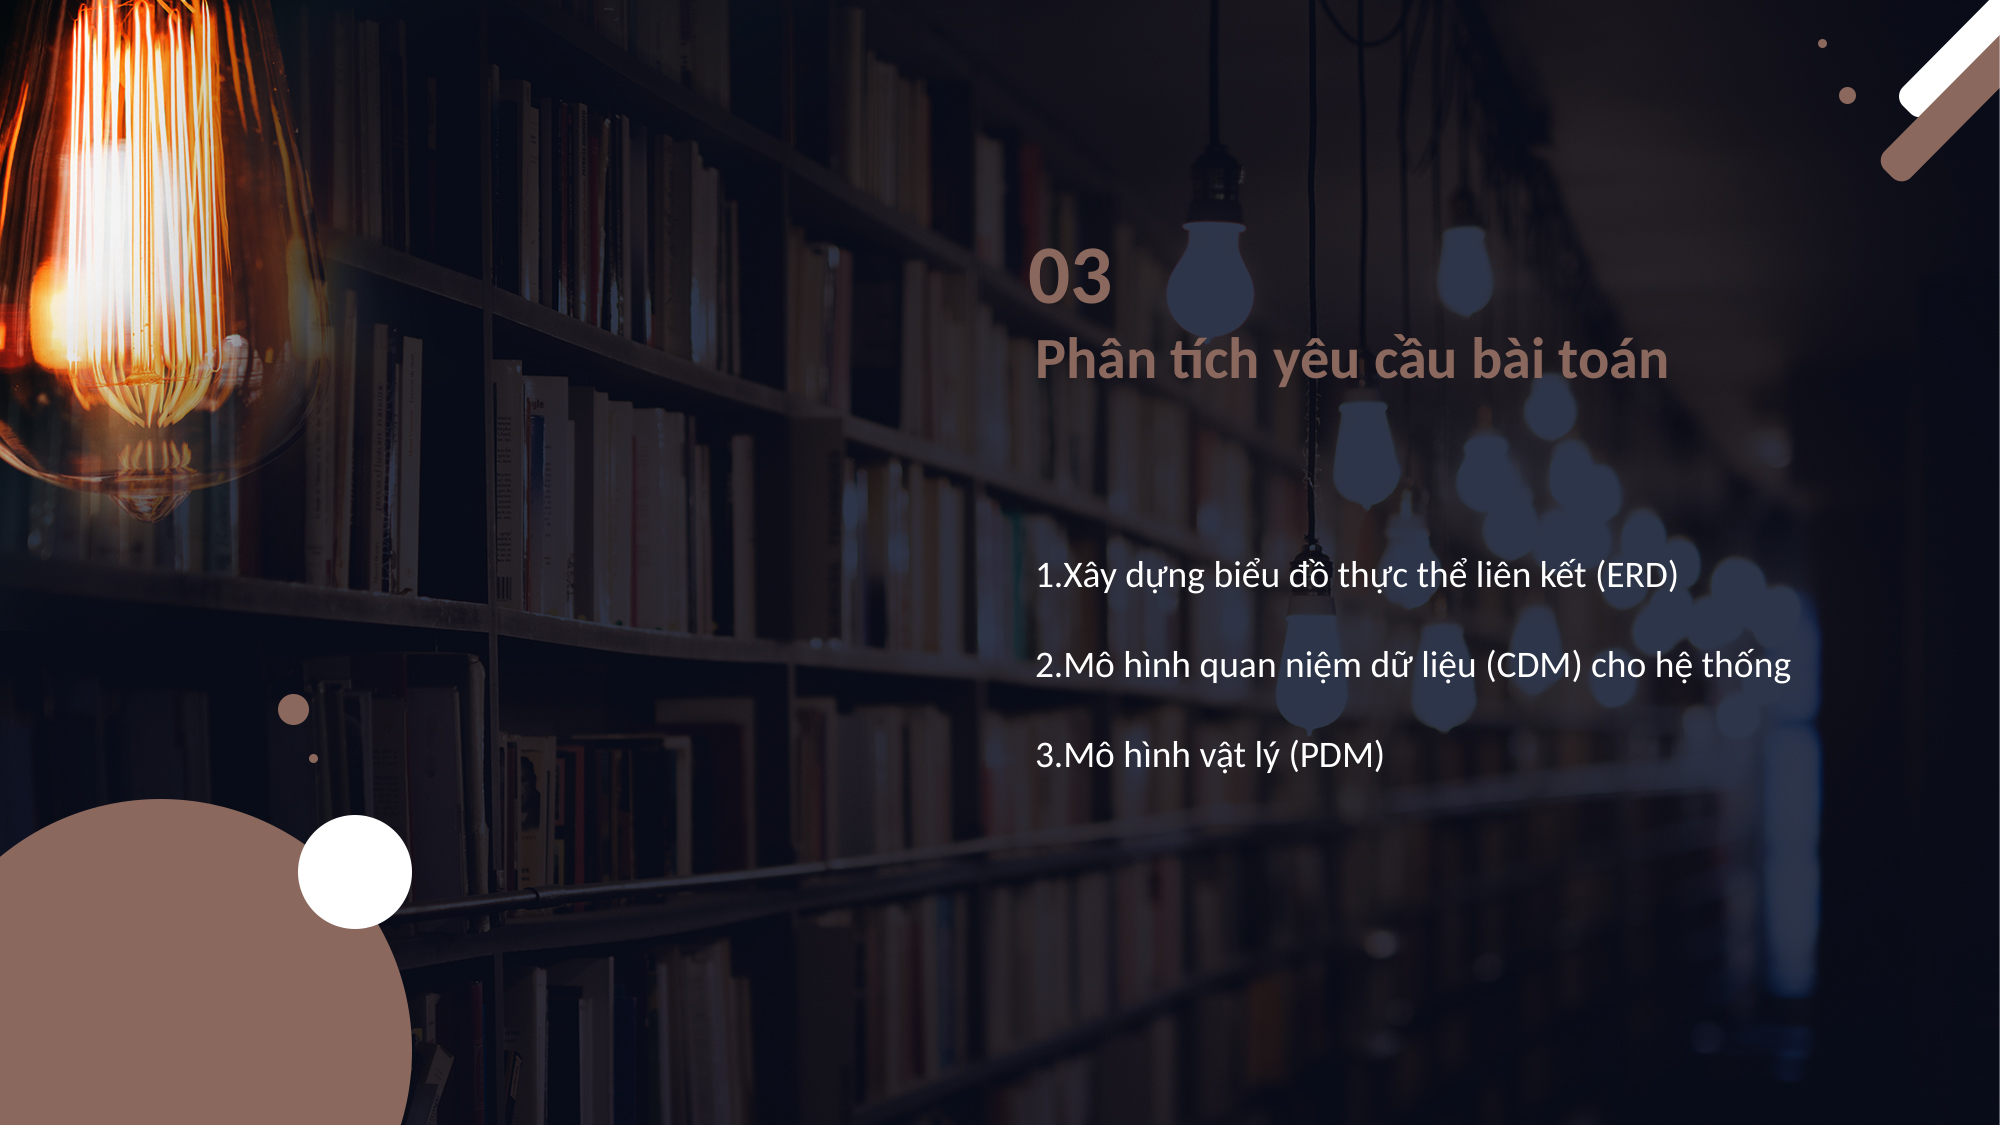

03
Phân tích yêu cầu bài toán

Xây dựng biểu đồ thực thể liên kết (ERD)
Mô hình quan niệm dữ liệu (CDM) cho hệ thống
Mô hình vật lý (PDM)